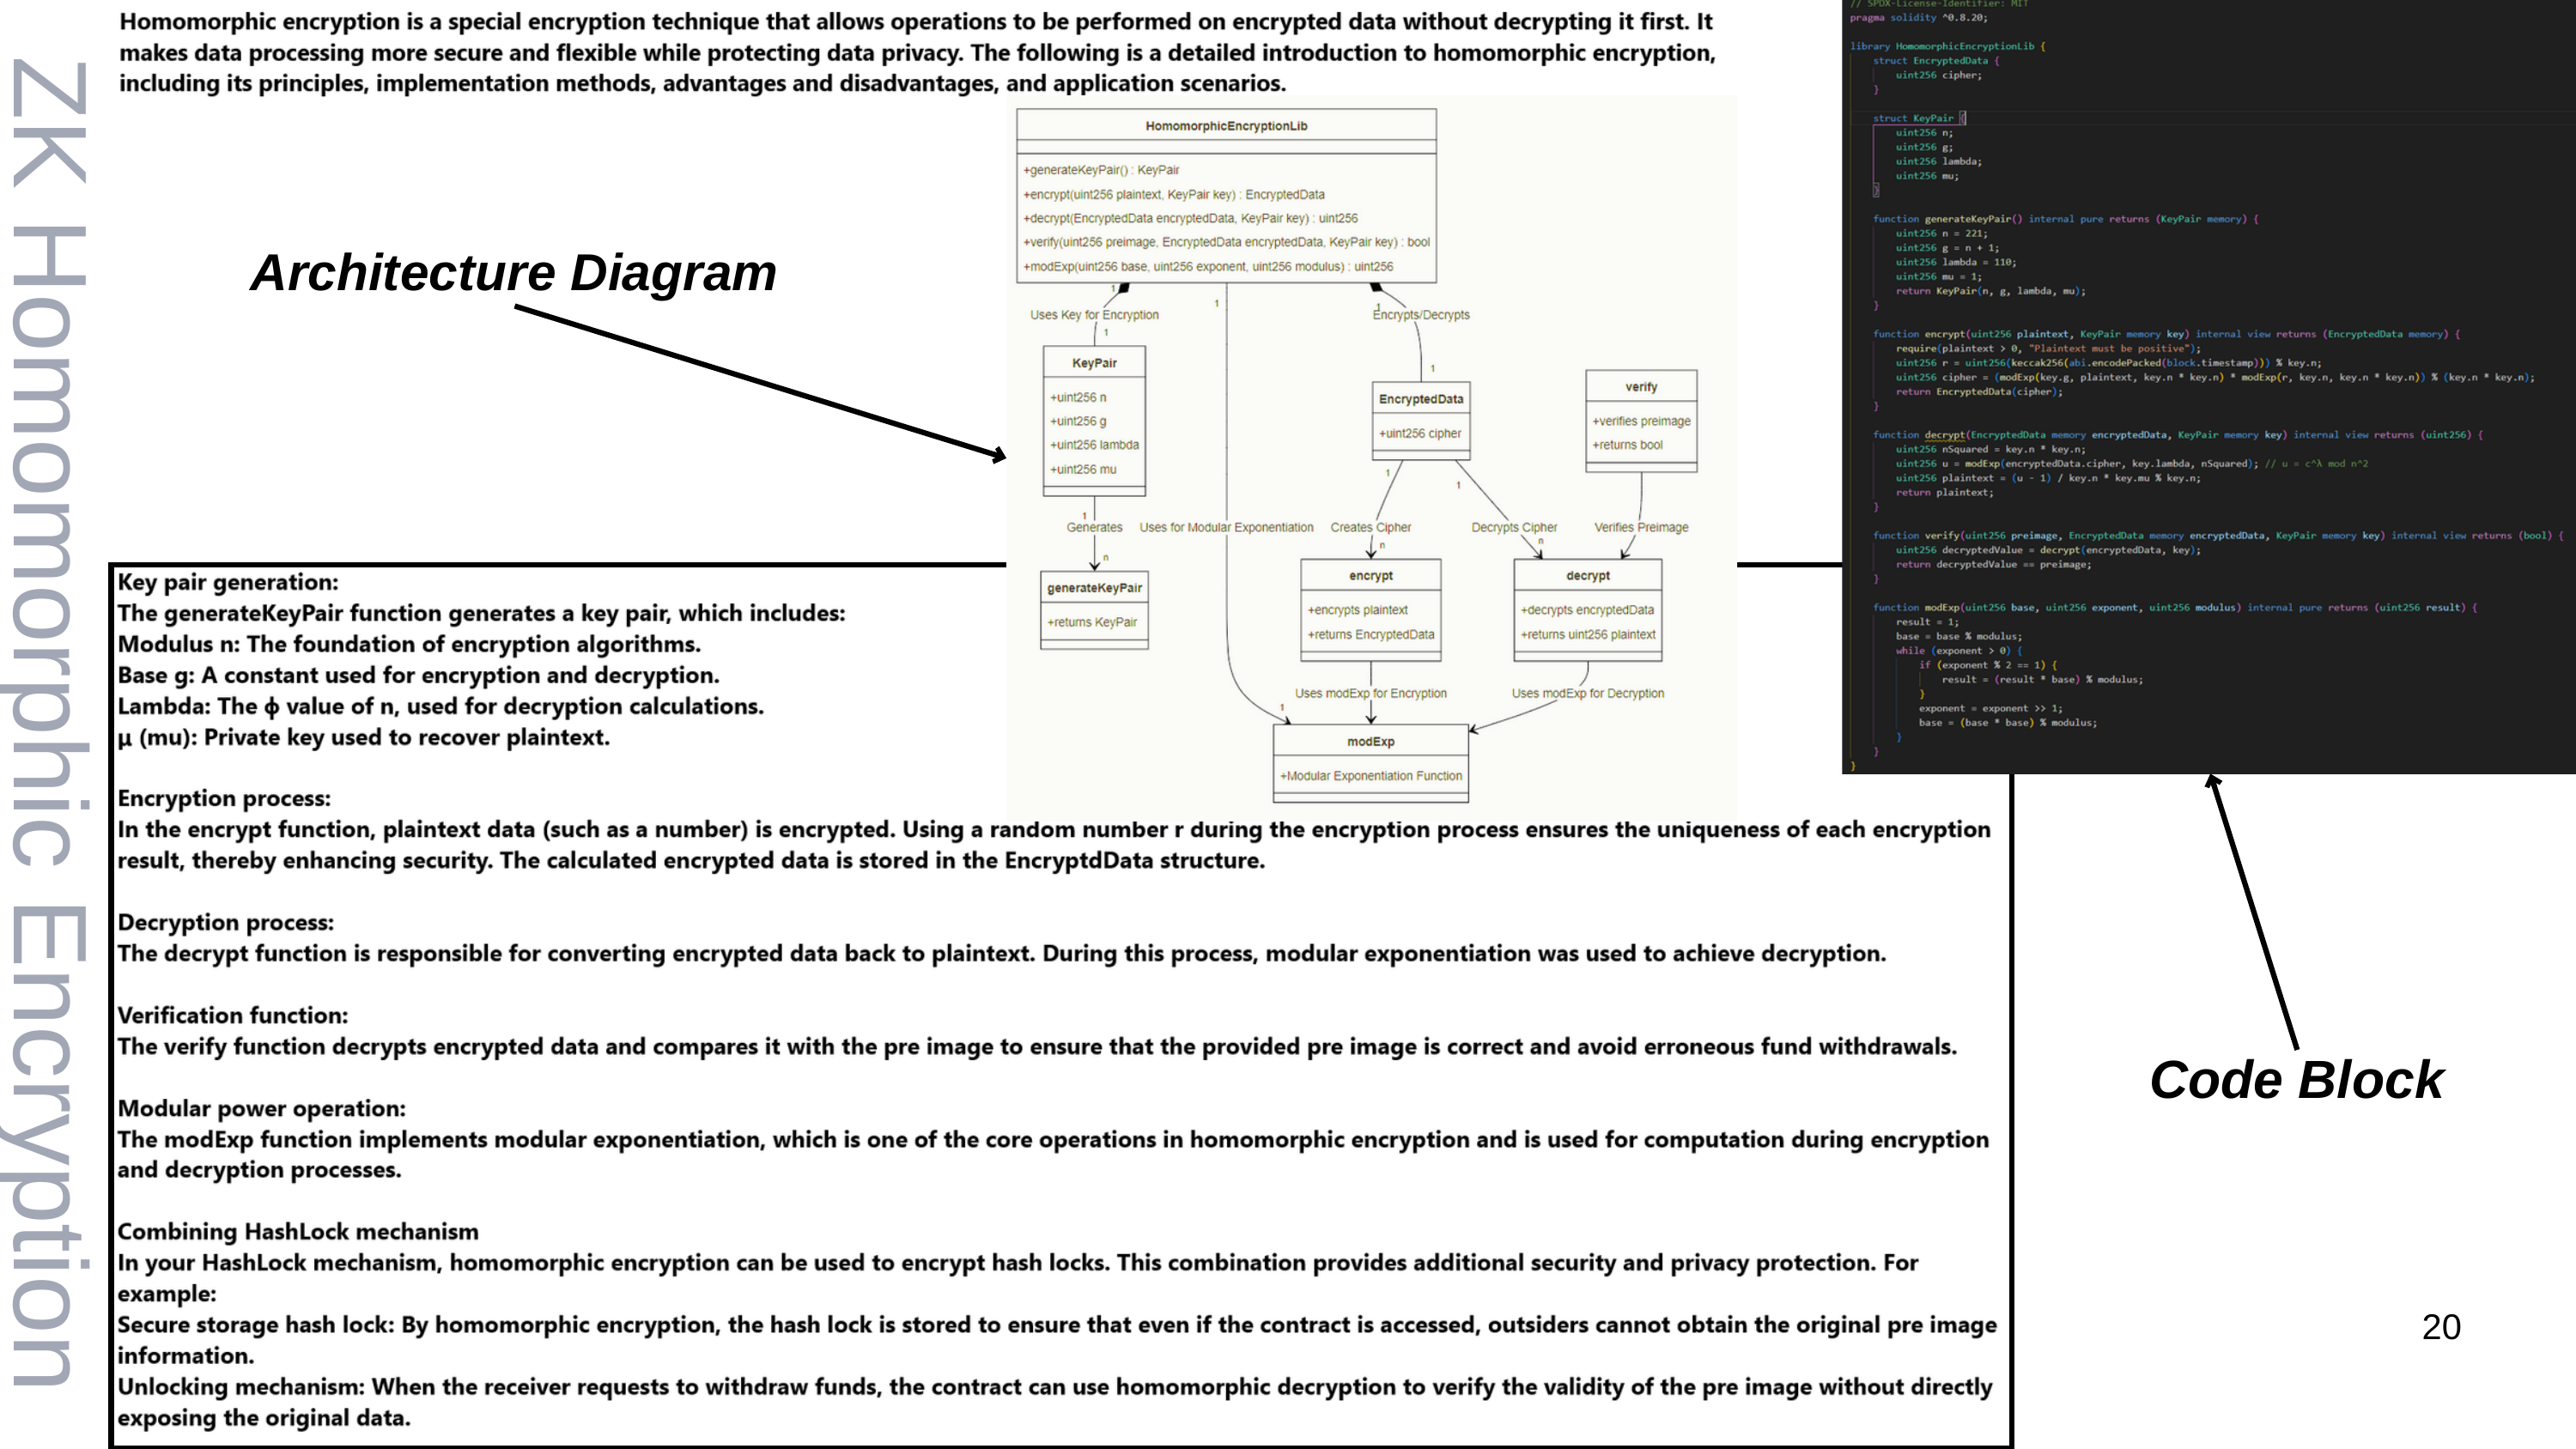

Architecture Diagram

ZK Homomorphic Encryption

Code Block
20